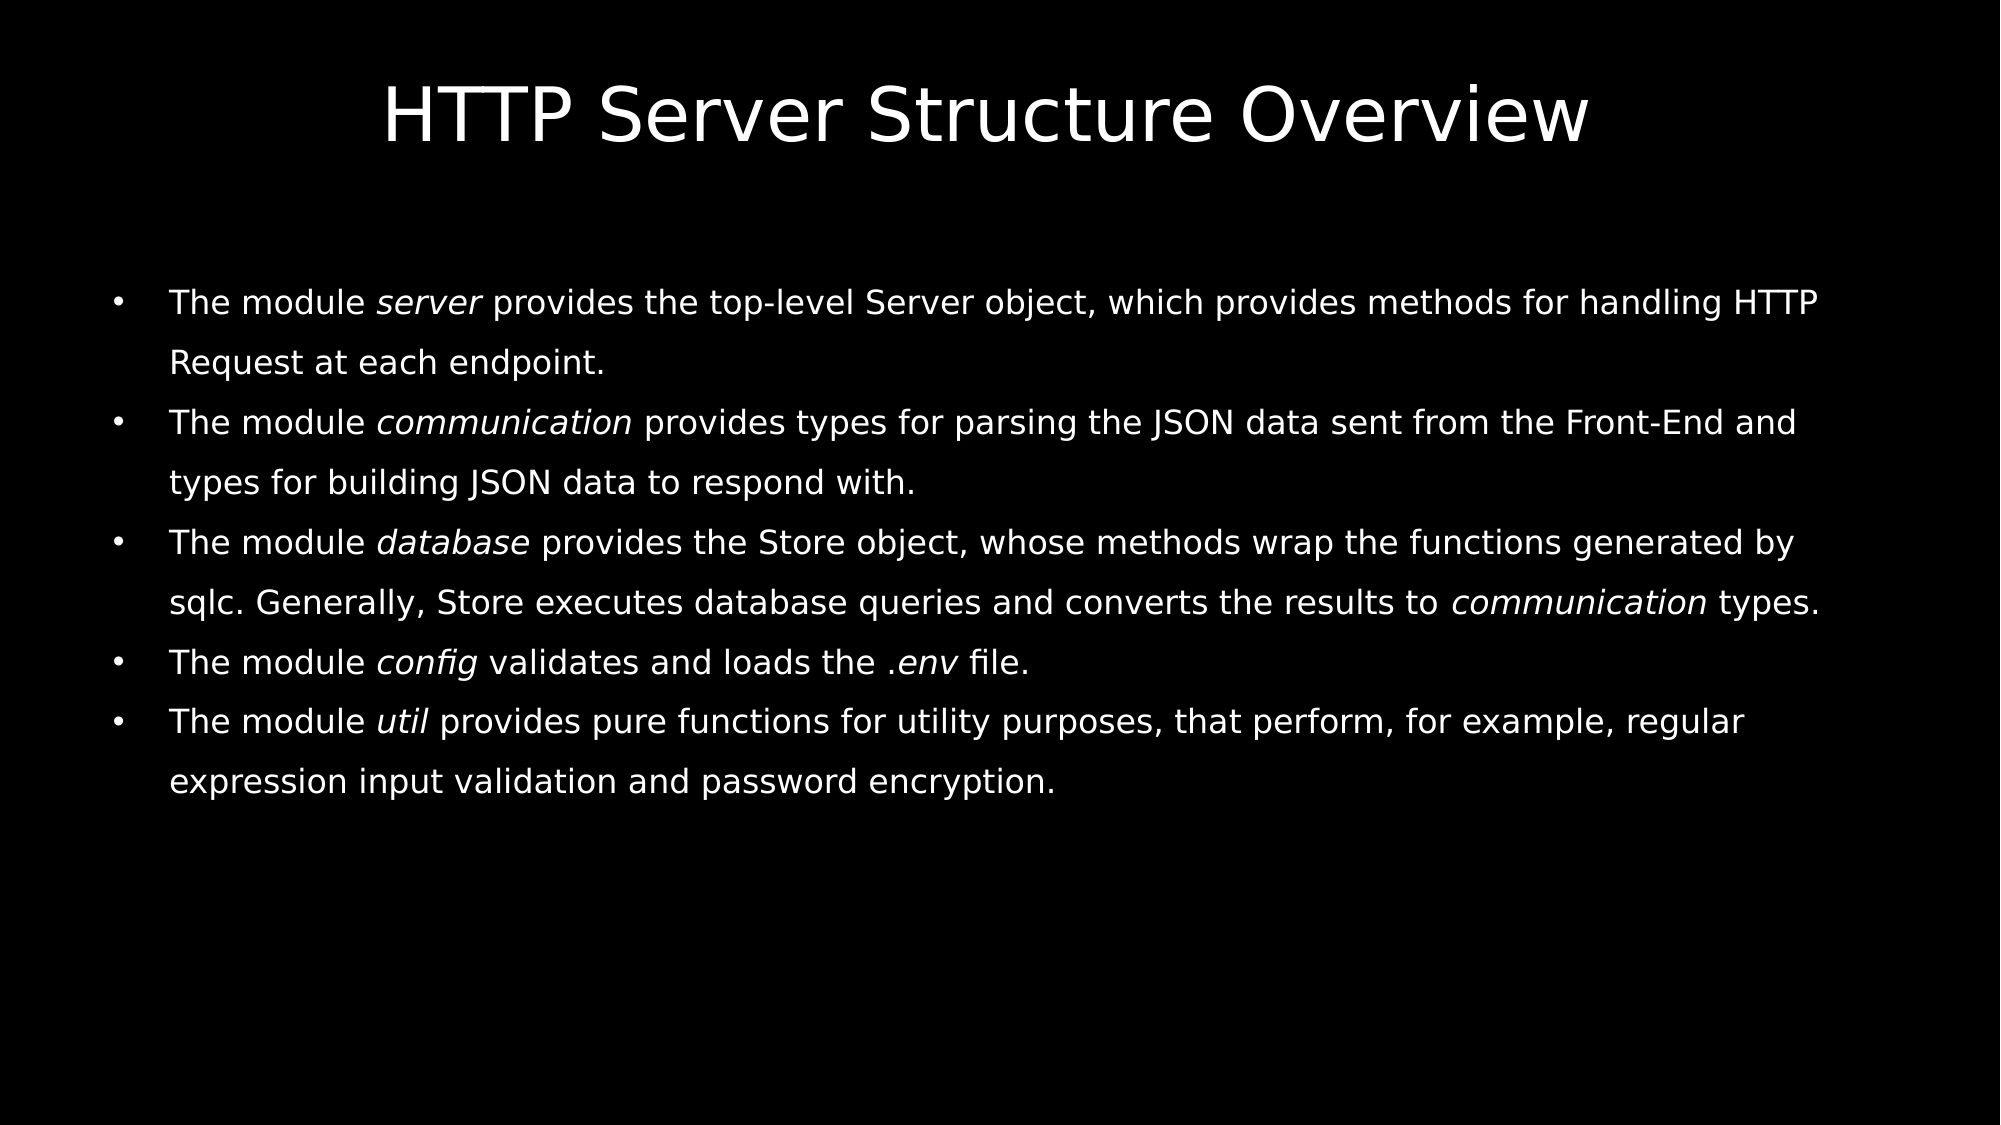

HTTP Server Structure Overview
The module server provides the top-level Server object, which provides methods for handling HTTP Request at each endpoint.
The module communication provides types for parsing the JSON data sent from the Front-End and types for building JSON data to respond with.
The module database provides the Store object, whose methods wrap the functions generated by sqlc. Generally, Store executes database queries and converts the results to communication types.
The module config validates and loads the .env file.
The module util provides pure functions for utility purposes, that perform, for example, regular expression input validation and password encryption.